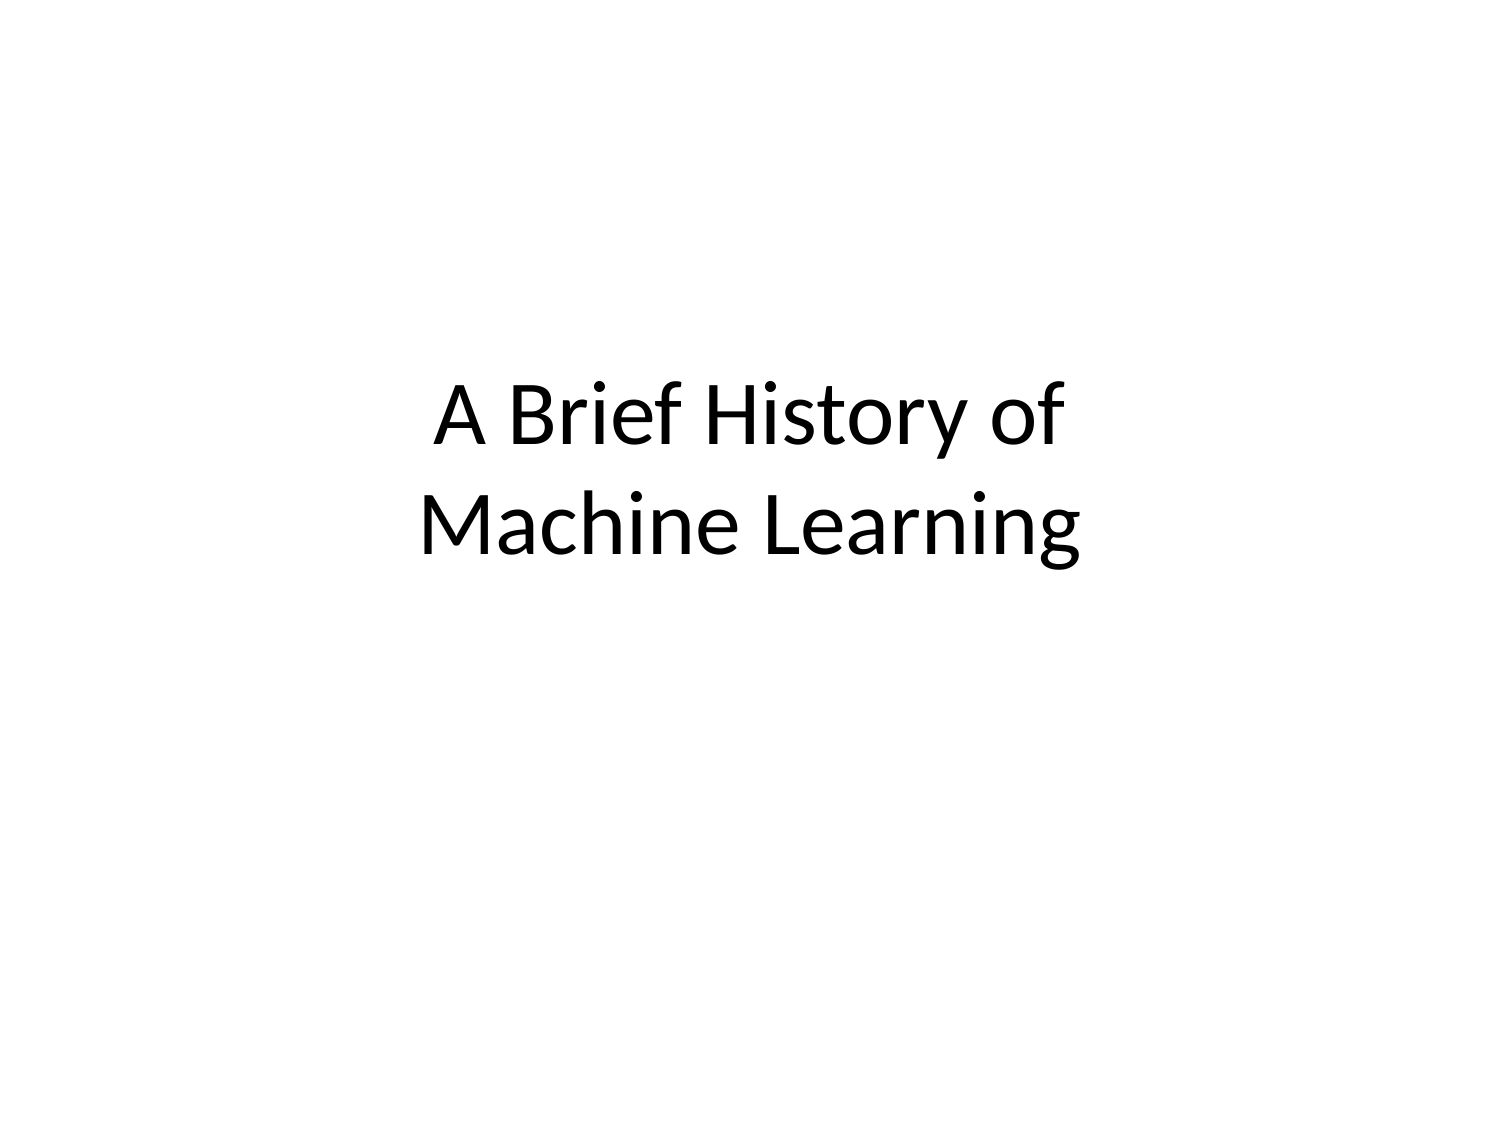

# A Brief History of Machine Learning